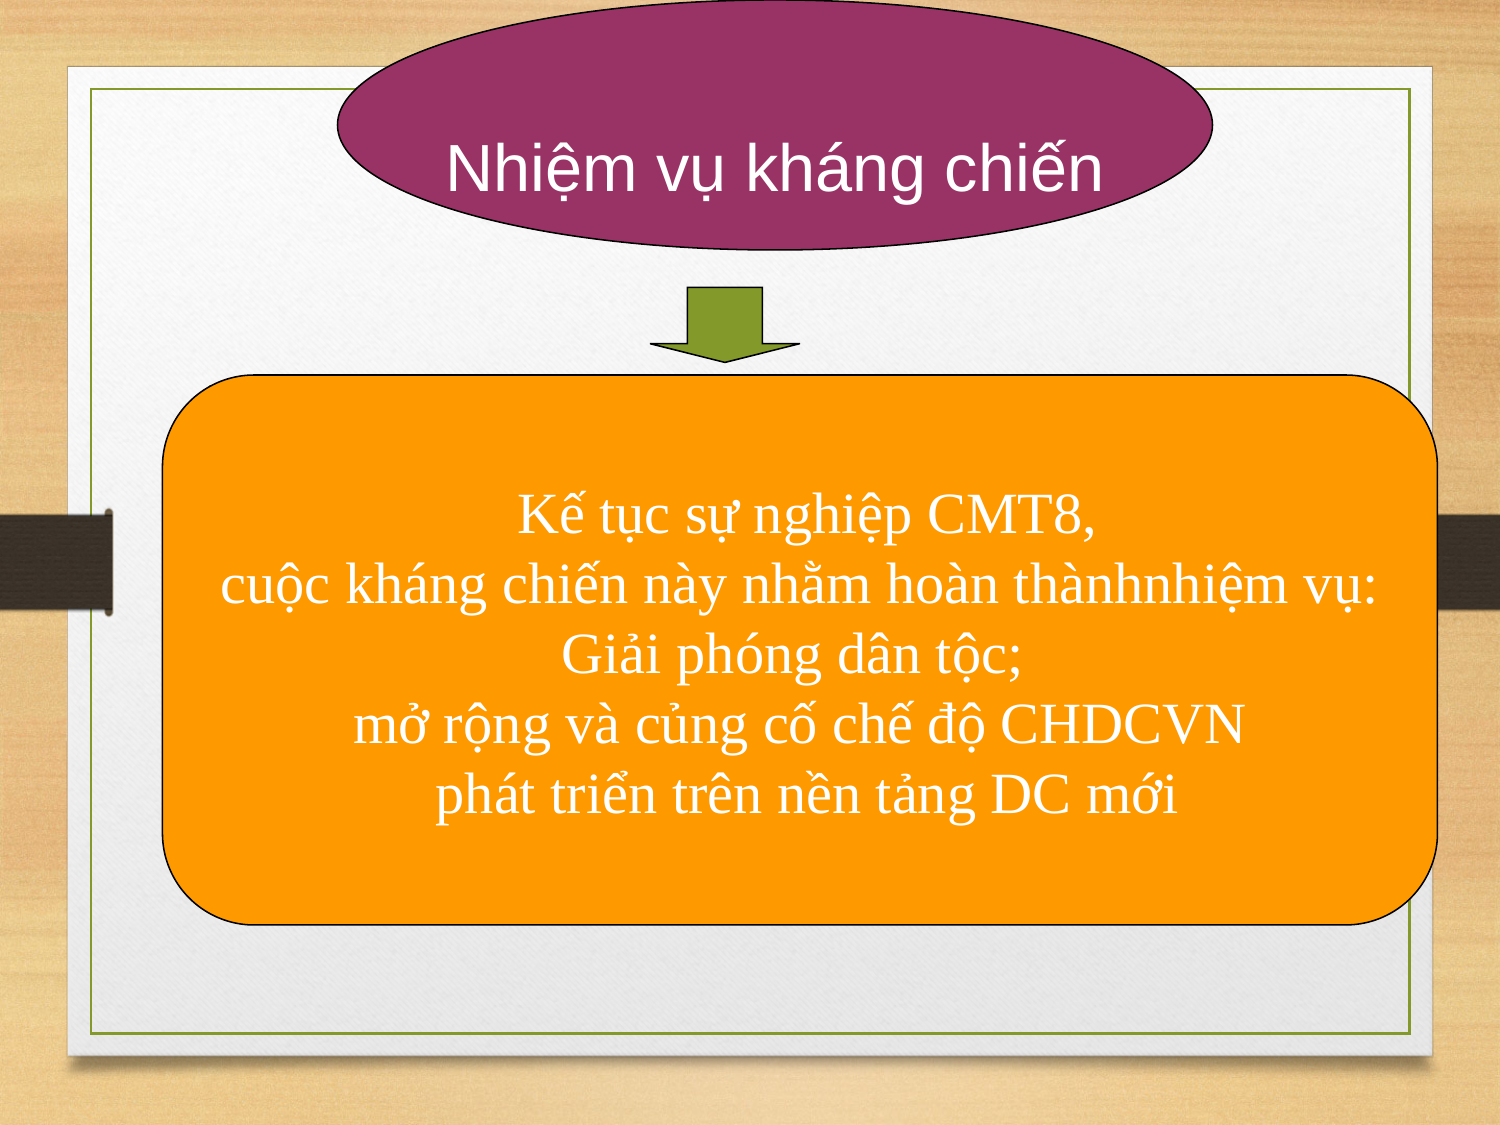

Nhiệm vụ kháng chiến

  Kế tục sự nghiệp CMT8,
cuộc kháng chiến này nhằm hoàn thànhnhiệm vụ:
Giải phóng dân tộc;
mở rộng và củng cố chế độ CHDCVN
 phát triển trên nền tảng DC mới